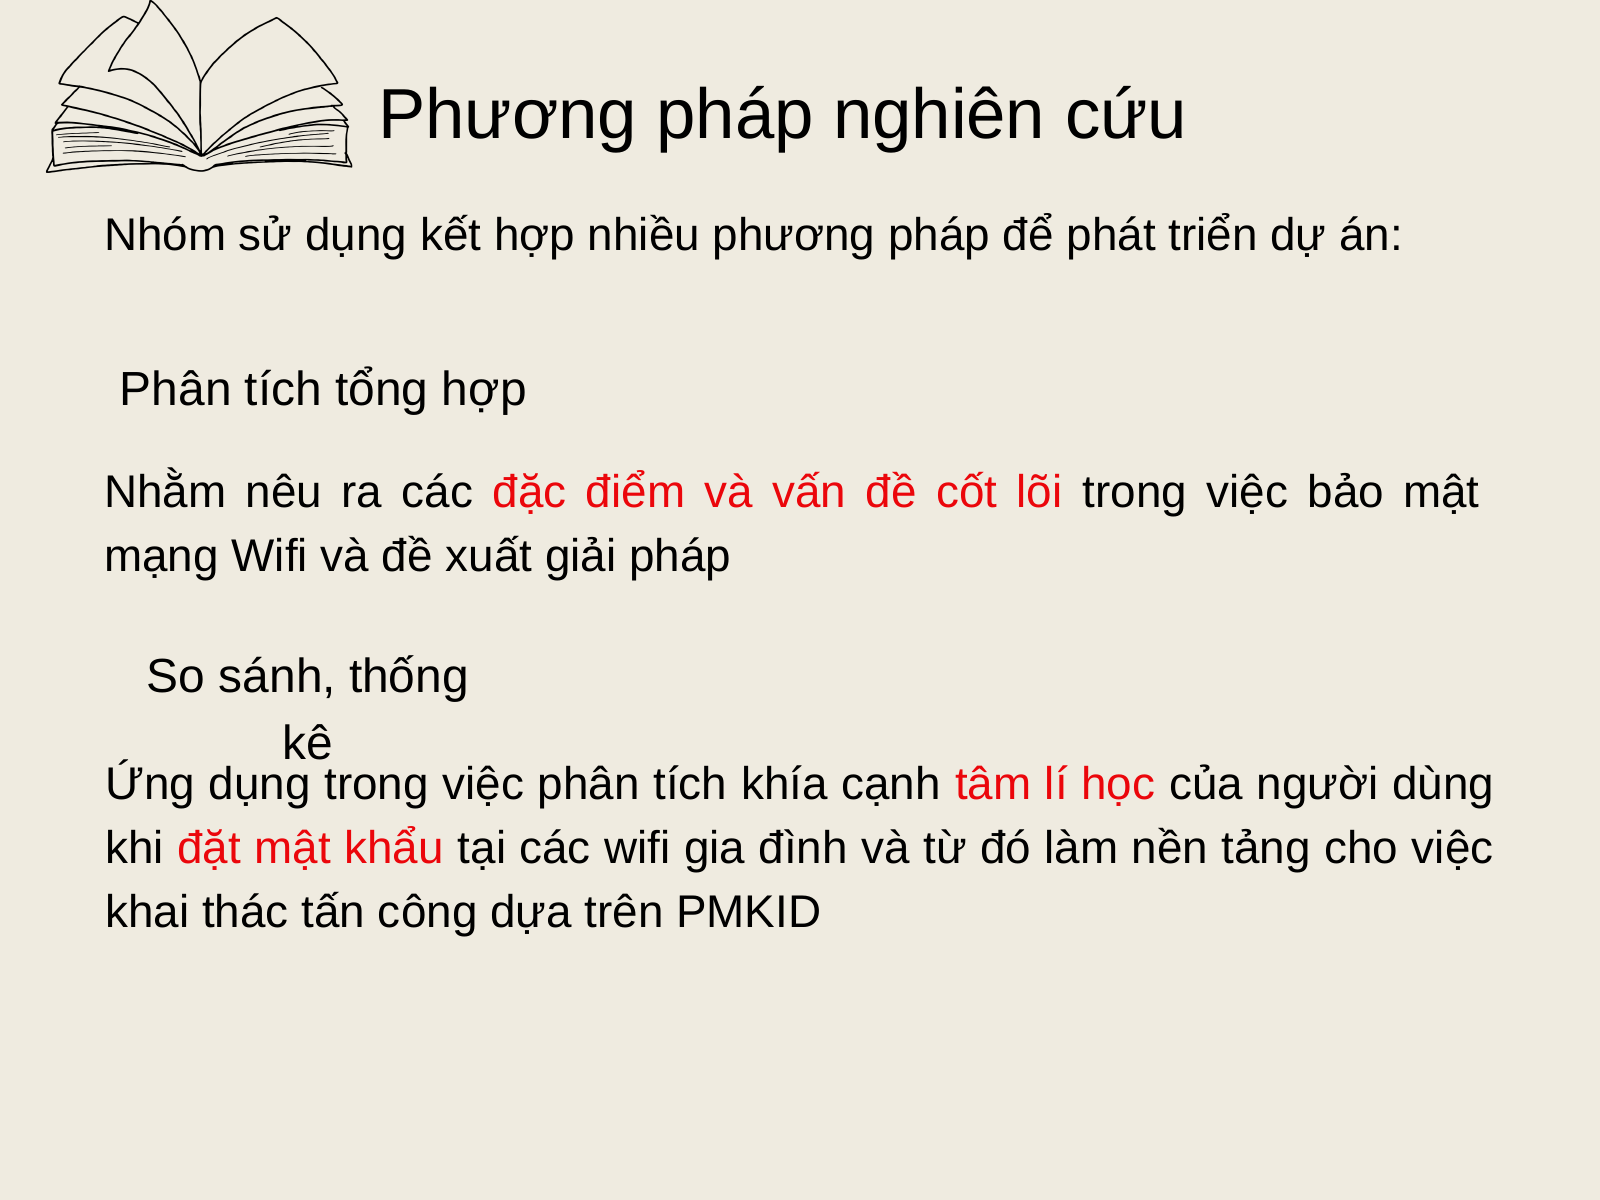

Phương pháp nghiên cứu
Nhóm sử dụng kết hợp nhiều phương pháp để phát triển dự án:
Phân tích tổng hợp
Nhằm nêu ra các đặc điểm và vấn đề cốt lõi trong việc bảo mật mạng Wifi và đề xuất giải pháp

So sánh, thống kê
Ứng dụng trong việc phân tích khía cạnh tâm lí học của người dùng khi đặt mật khẩu tại các wifi gia đình và từ đó làm nền tảng cho việc khai thác tấn công dựa trên PMKID